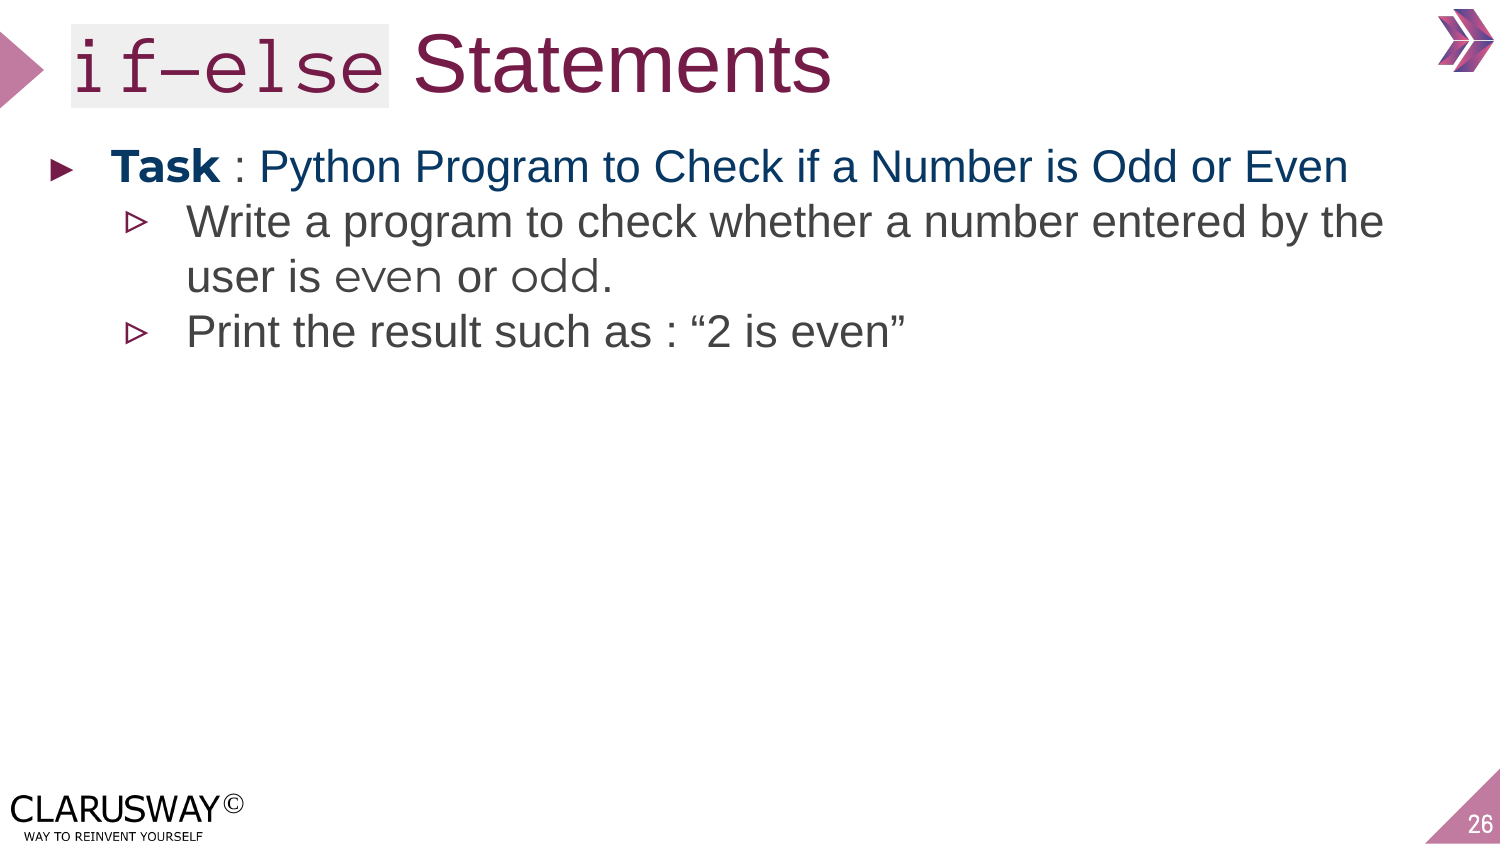

# if-else Statements

Task : Python Program to Check if a Number is Odd or Even
Write a program to check whether a number entered by the user is even or odd.
Print the result such as : “2 is even”

26